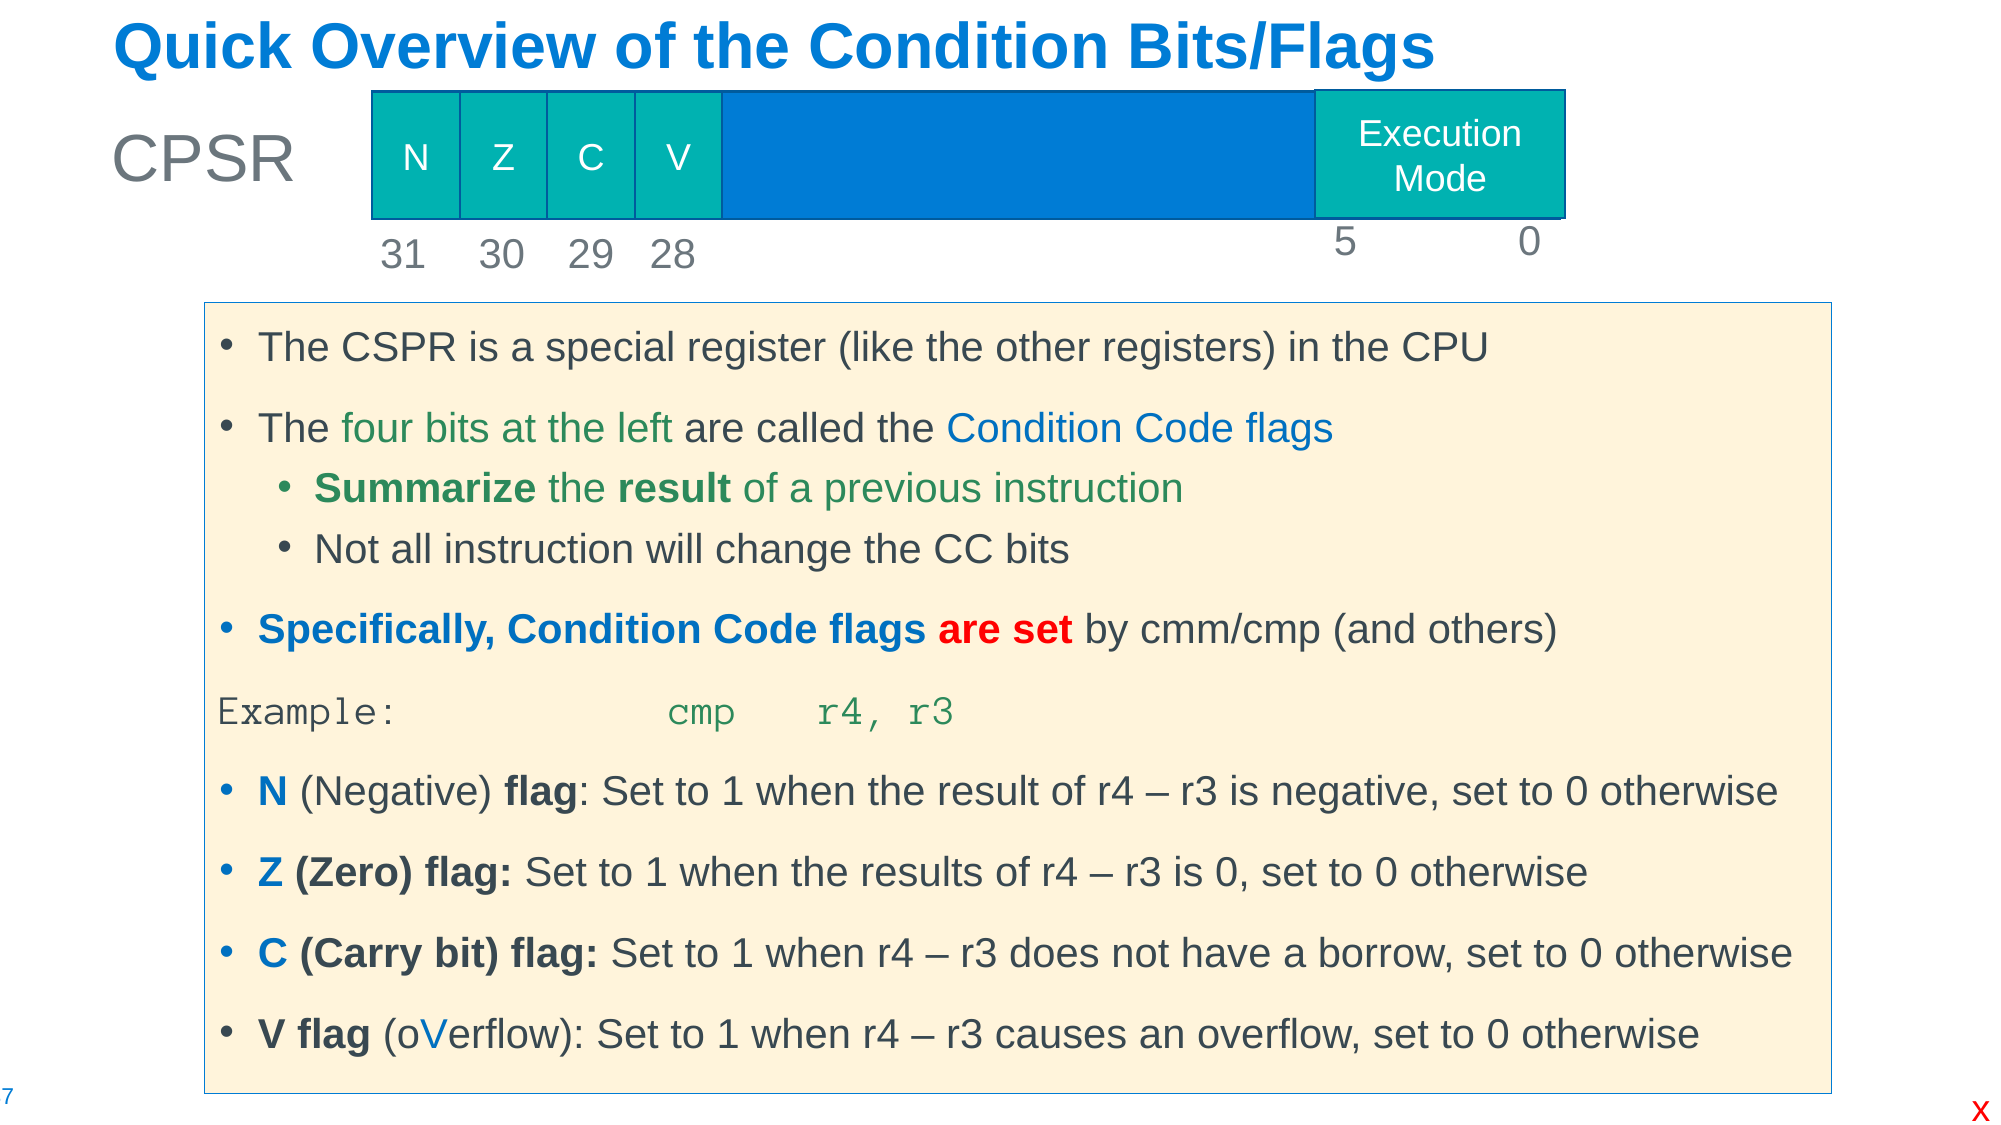

# Quick Overview of the Condition Bits/Flags
Execution Mode

N
Z
C
V
CPSR
5              0
31
30
29
28
The CSPR is a special register (like the other registers) in the CPU
The four bits at the left are called the Condition Code flags
Summarize the result of a previous instruction
Not all instruction will change the CC bits
Specifically, Condition Code flags are set by cmm/cmp (and others)
Example:		cmp	r4, r3
N (Negative) flag: Set to 1 when the result of r4 – r3 is negative, set to 0 otherwise
Z (Zero) flag: Set to 1 when the results of r4 – r3 is 0, set to 0 otherwise
C (Carry bit) flag: Set to 1 when r4 – r3 does not have a borrow, set to 0 otherwise
V flag (oVerflow): Set to 1 when r4 – r3 causes an overflow, set to 0 otherwise
x